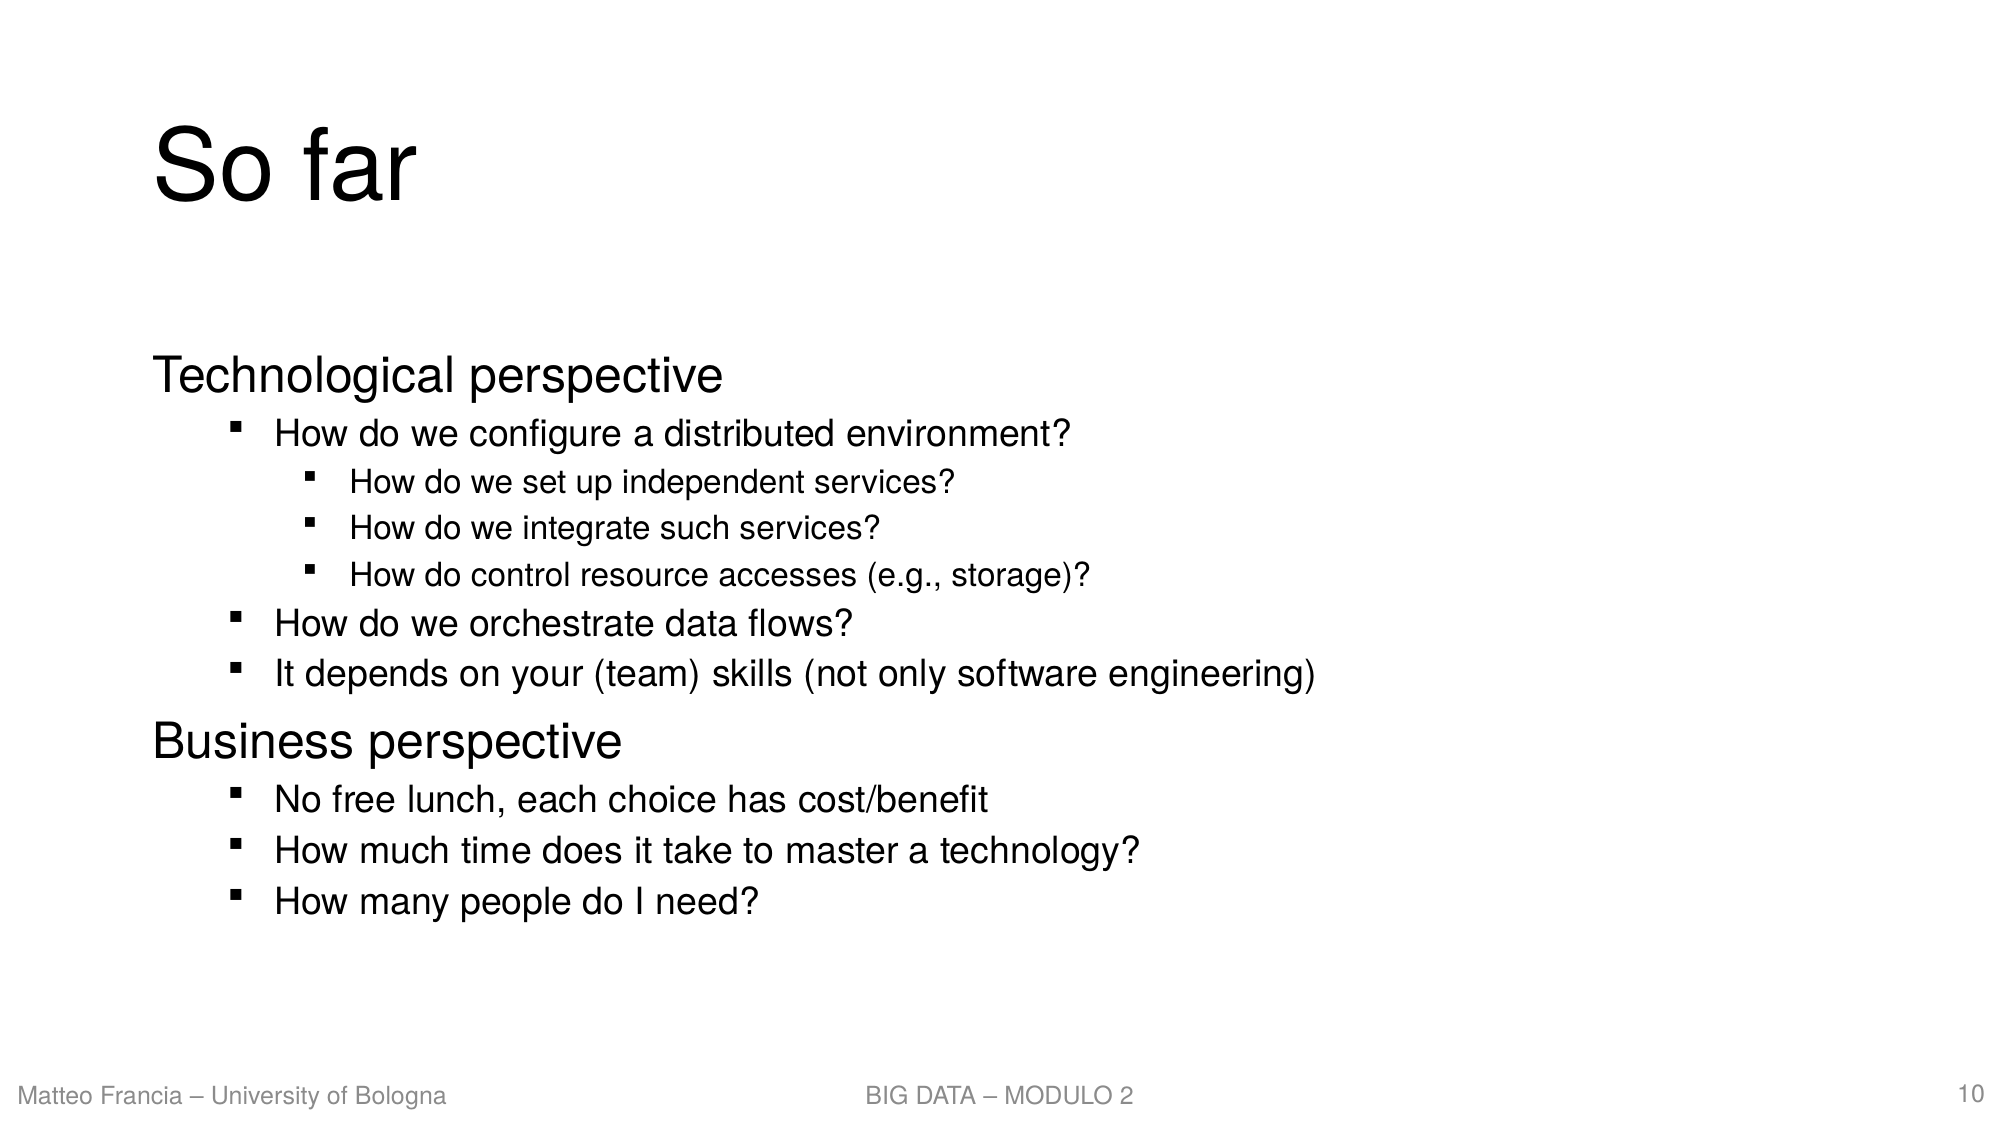

# So far
Technological perspective
How do we configure a distributed environment?
How do we set up independent services?
How do we integrate such services?
How do control resource accesses (e.g., storage)?
How do we orchestrate data flows?
It depends on your (team) skills (not only software engineering)
Business perspective
No free lunch, each choice has cost/benefit
How much time does it take to master a technology?
How many people do I need?
10
Matteo Francia – University of Bologna